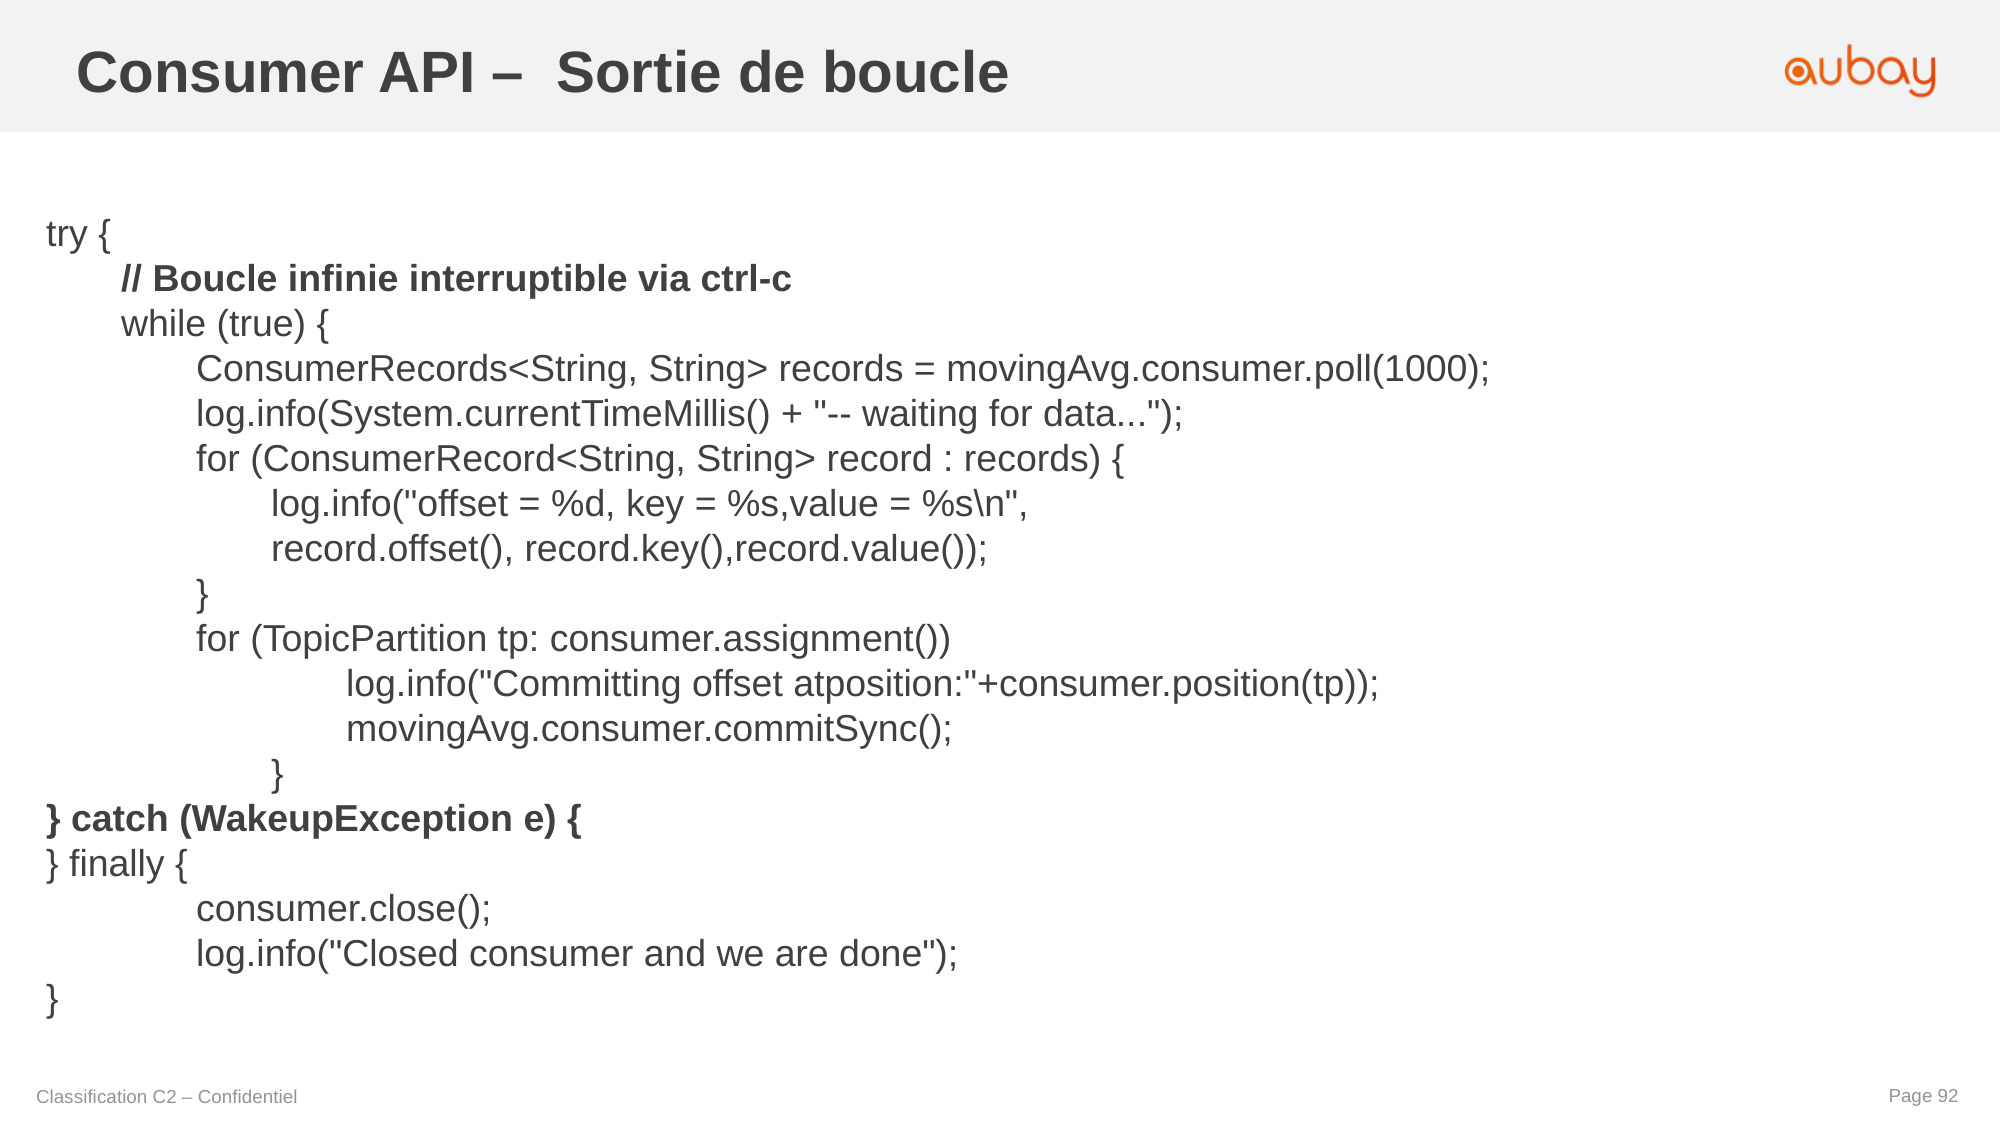

Consumer API –  Sortie de boucle

try {
// Boucle infinie interruptible via ctrl-c
while (true) {
ConsumerRecords<String, String> records = movingAvg.consumer.poll(1000);
log.info(System.currentTimeMillis() + "-- waiting for data...");
for (ConsumerRecord<String, String> record : records) {
log.info("offset = %d, key = %s,value = %s\n",
record.offset(), record.key(),record.value());
}
for (TopicPartition tp: consumer.assignment())
	log.info("Committing offset atposition:"+consumer.position(tp));
	movingAvg.consumer.commitSync();
	}
} catch (WakeupException e) {
} finally {
	consumer.close();
 	log.info("Closed consumer and we are done");
}